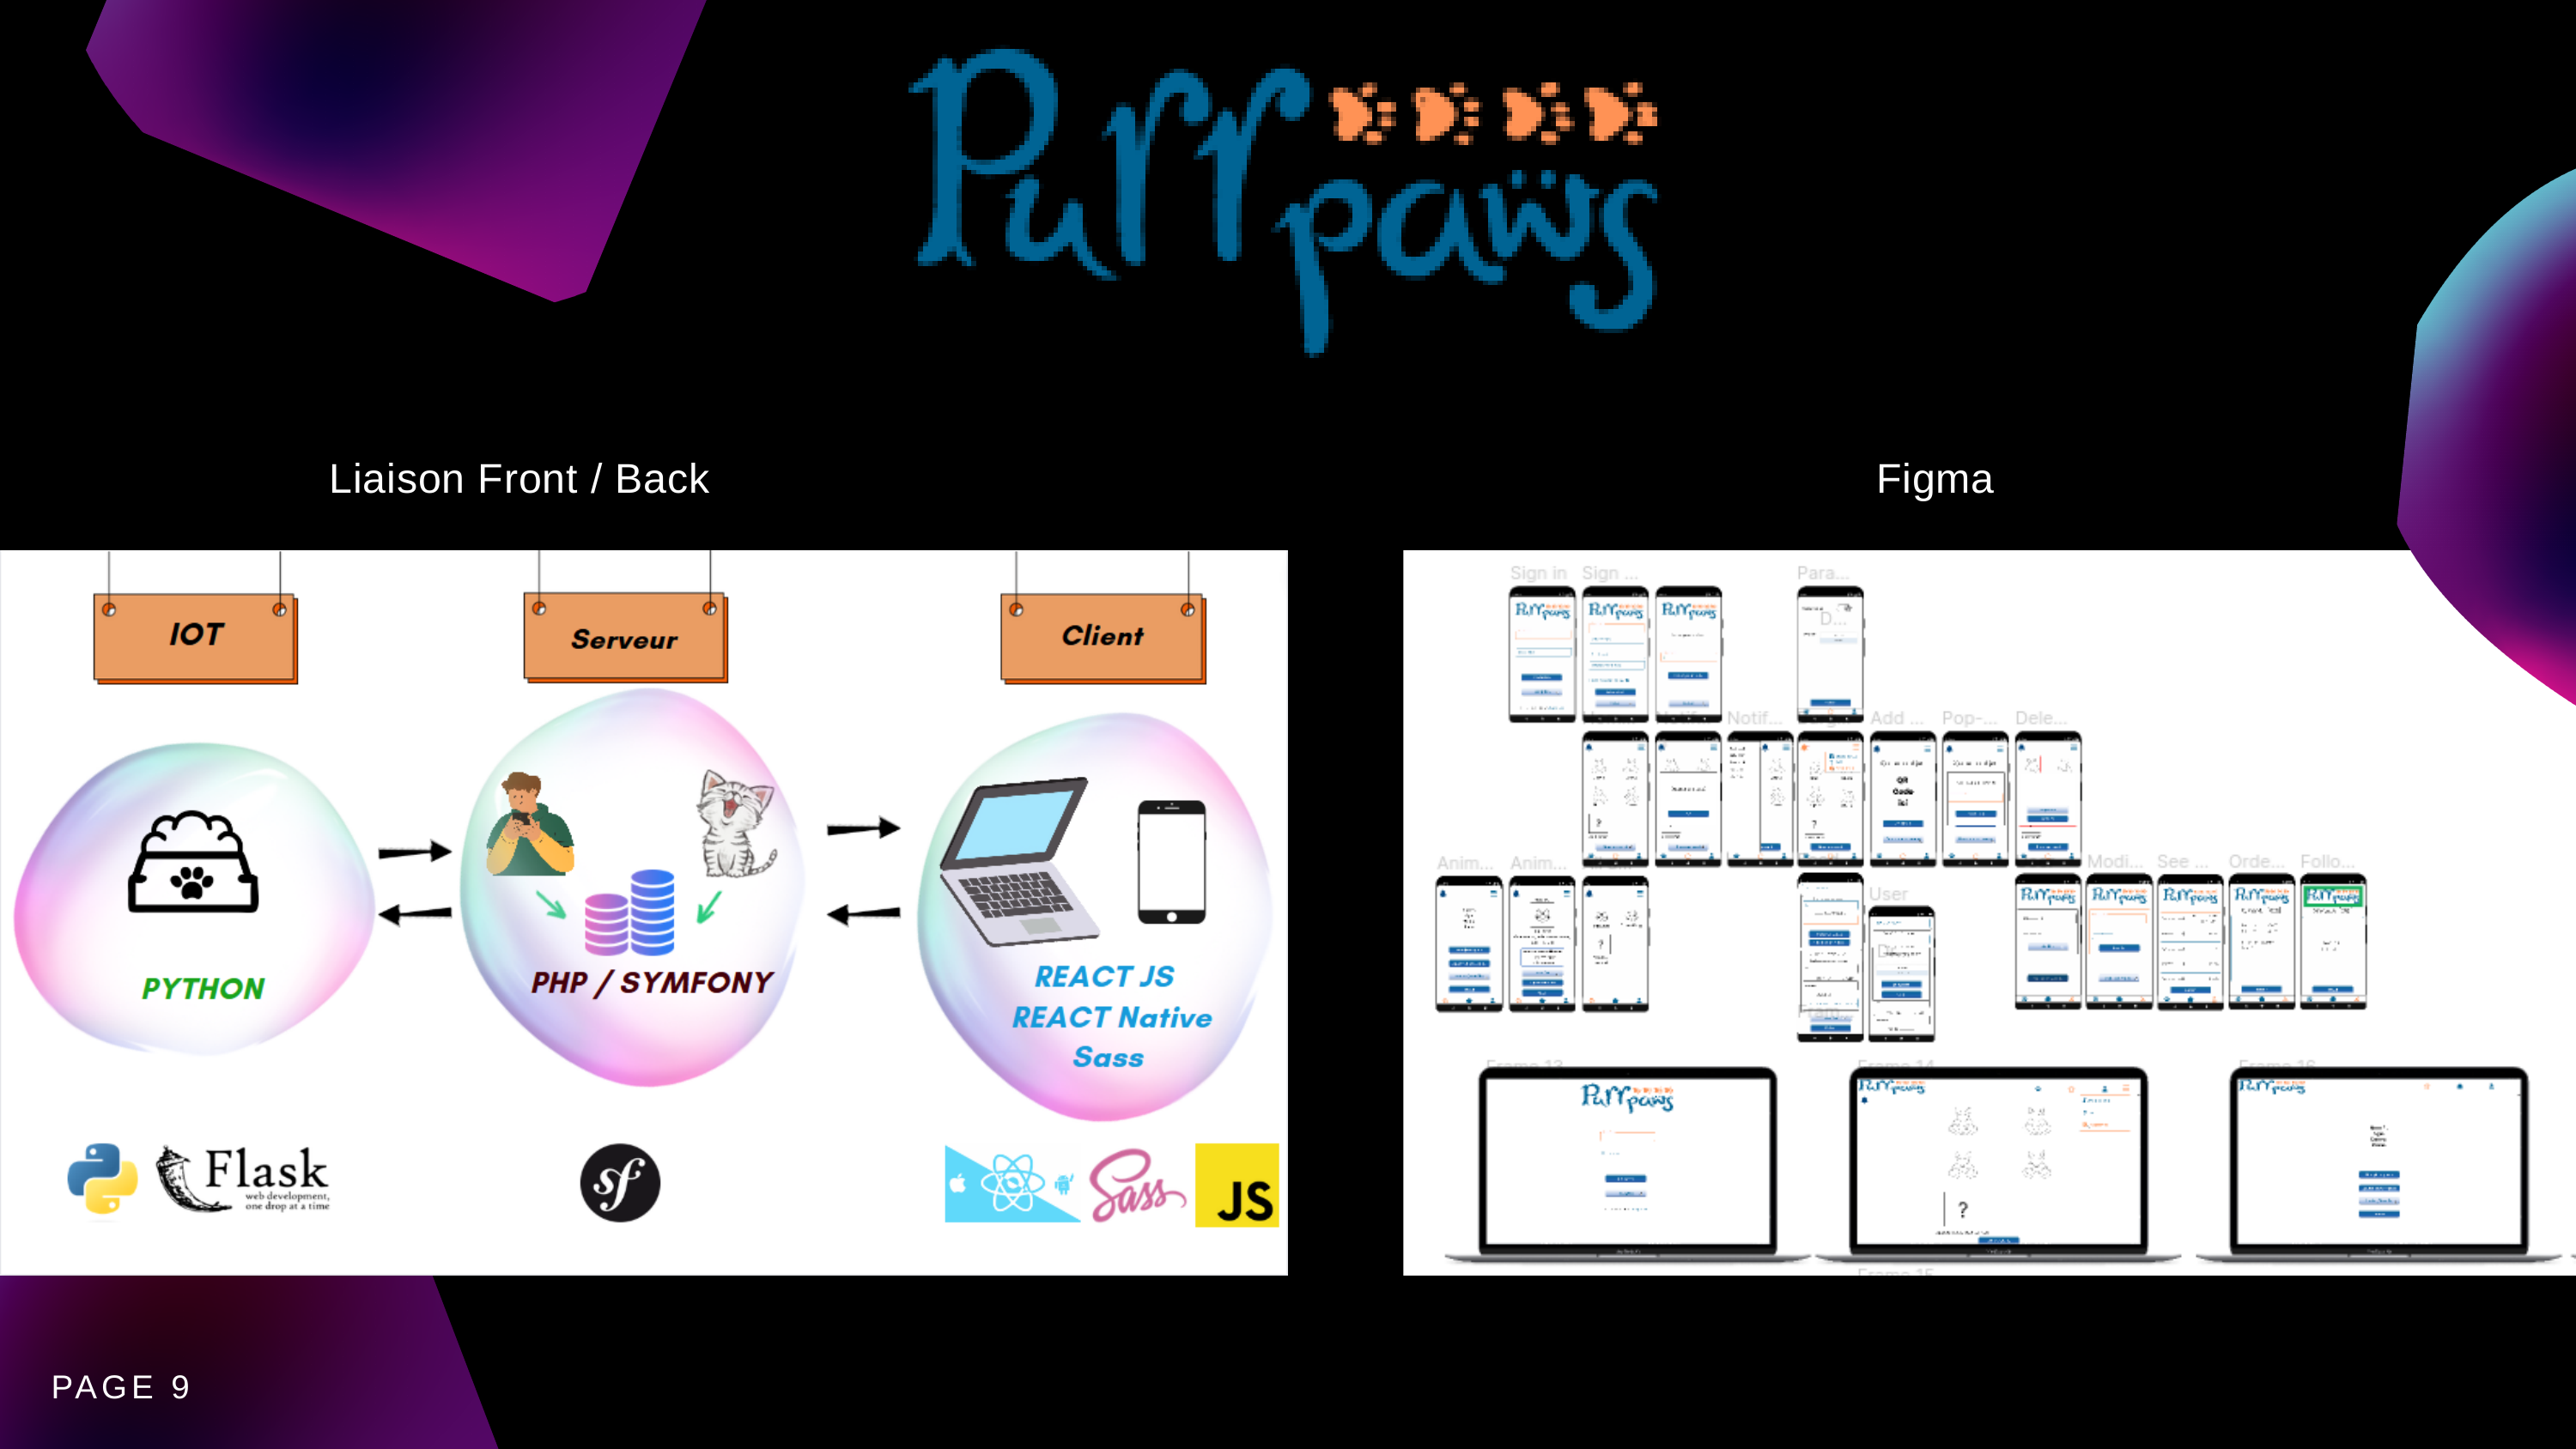

Liaison Front / Back

Figma

PAGE 9